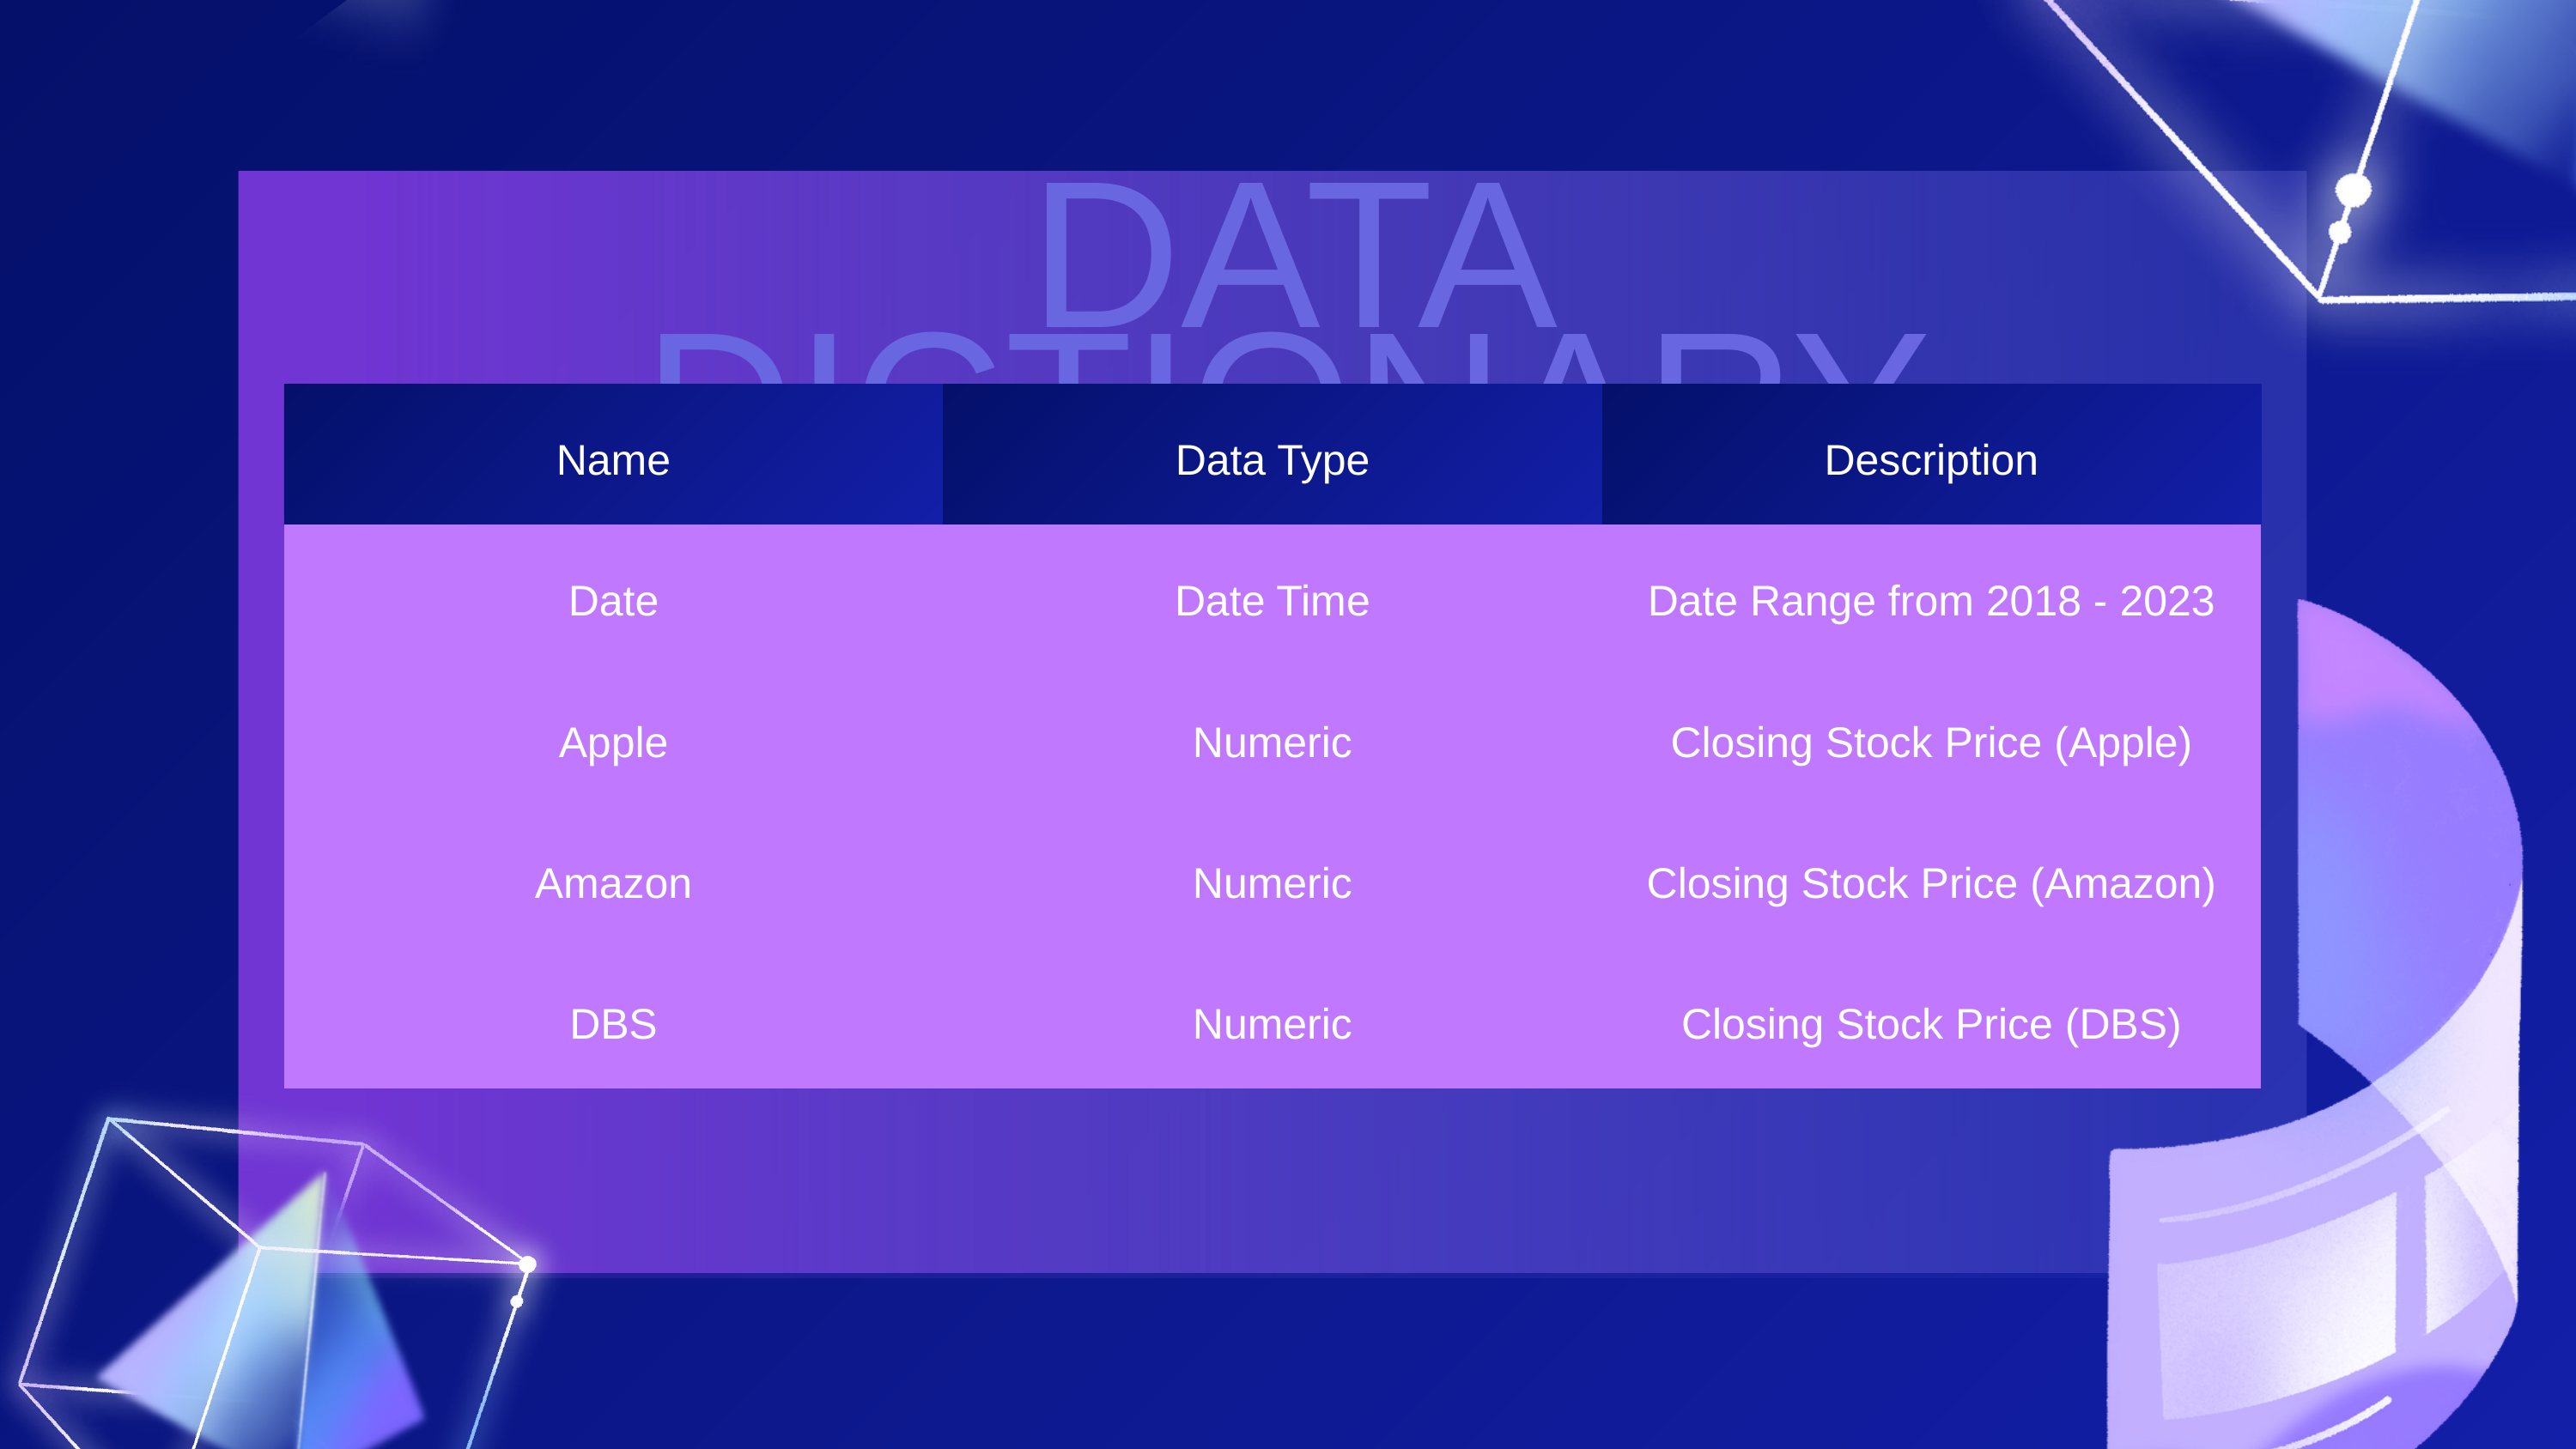

DATA DICTIONARY
| Name | Data Type | Description |
| --- | --- | --- |
| Date | Date Time | Date Range from 2018 - 2023 |
| Apple | Numeric | Closing Stock Price (Apple) |
| Amazon | Numeric | Closing Stock Price (Amazon) |
| DBS | Numeric | Closing Stock Price (DBS) |